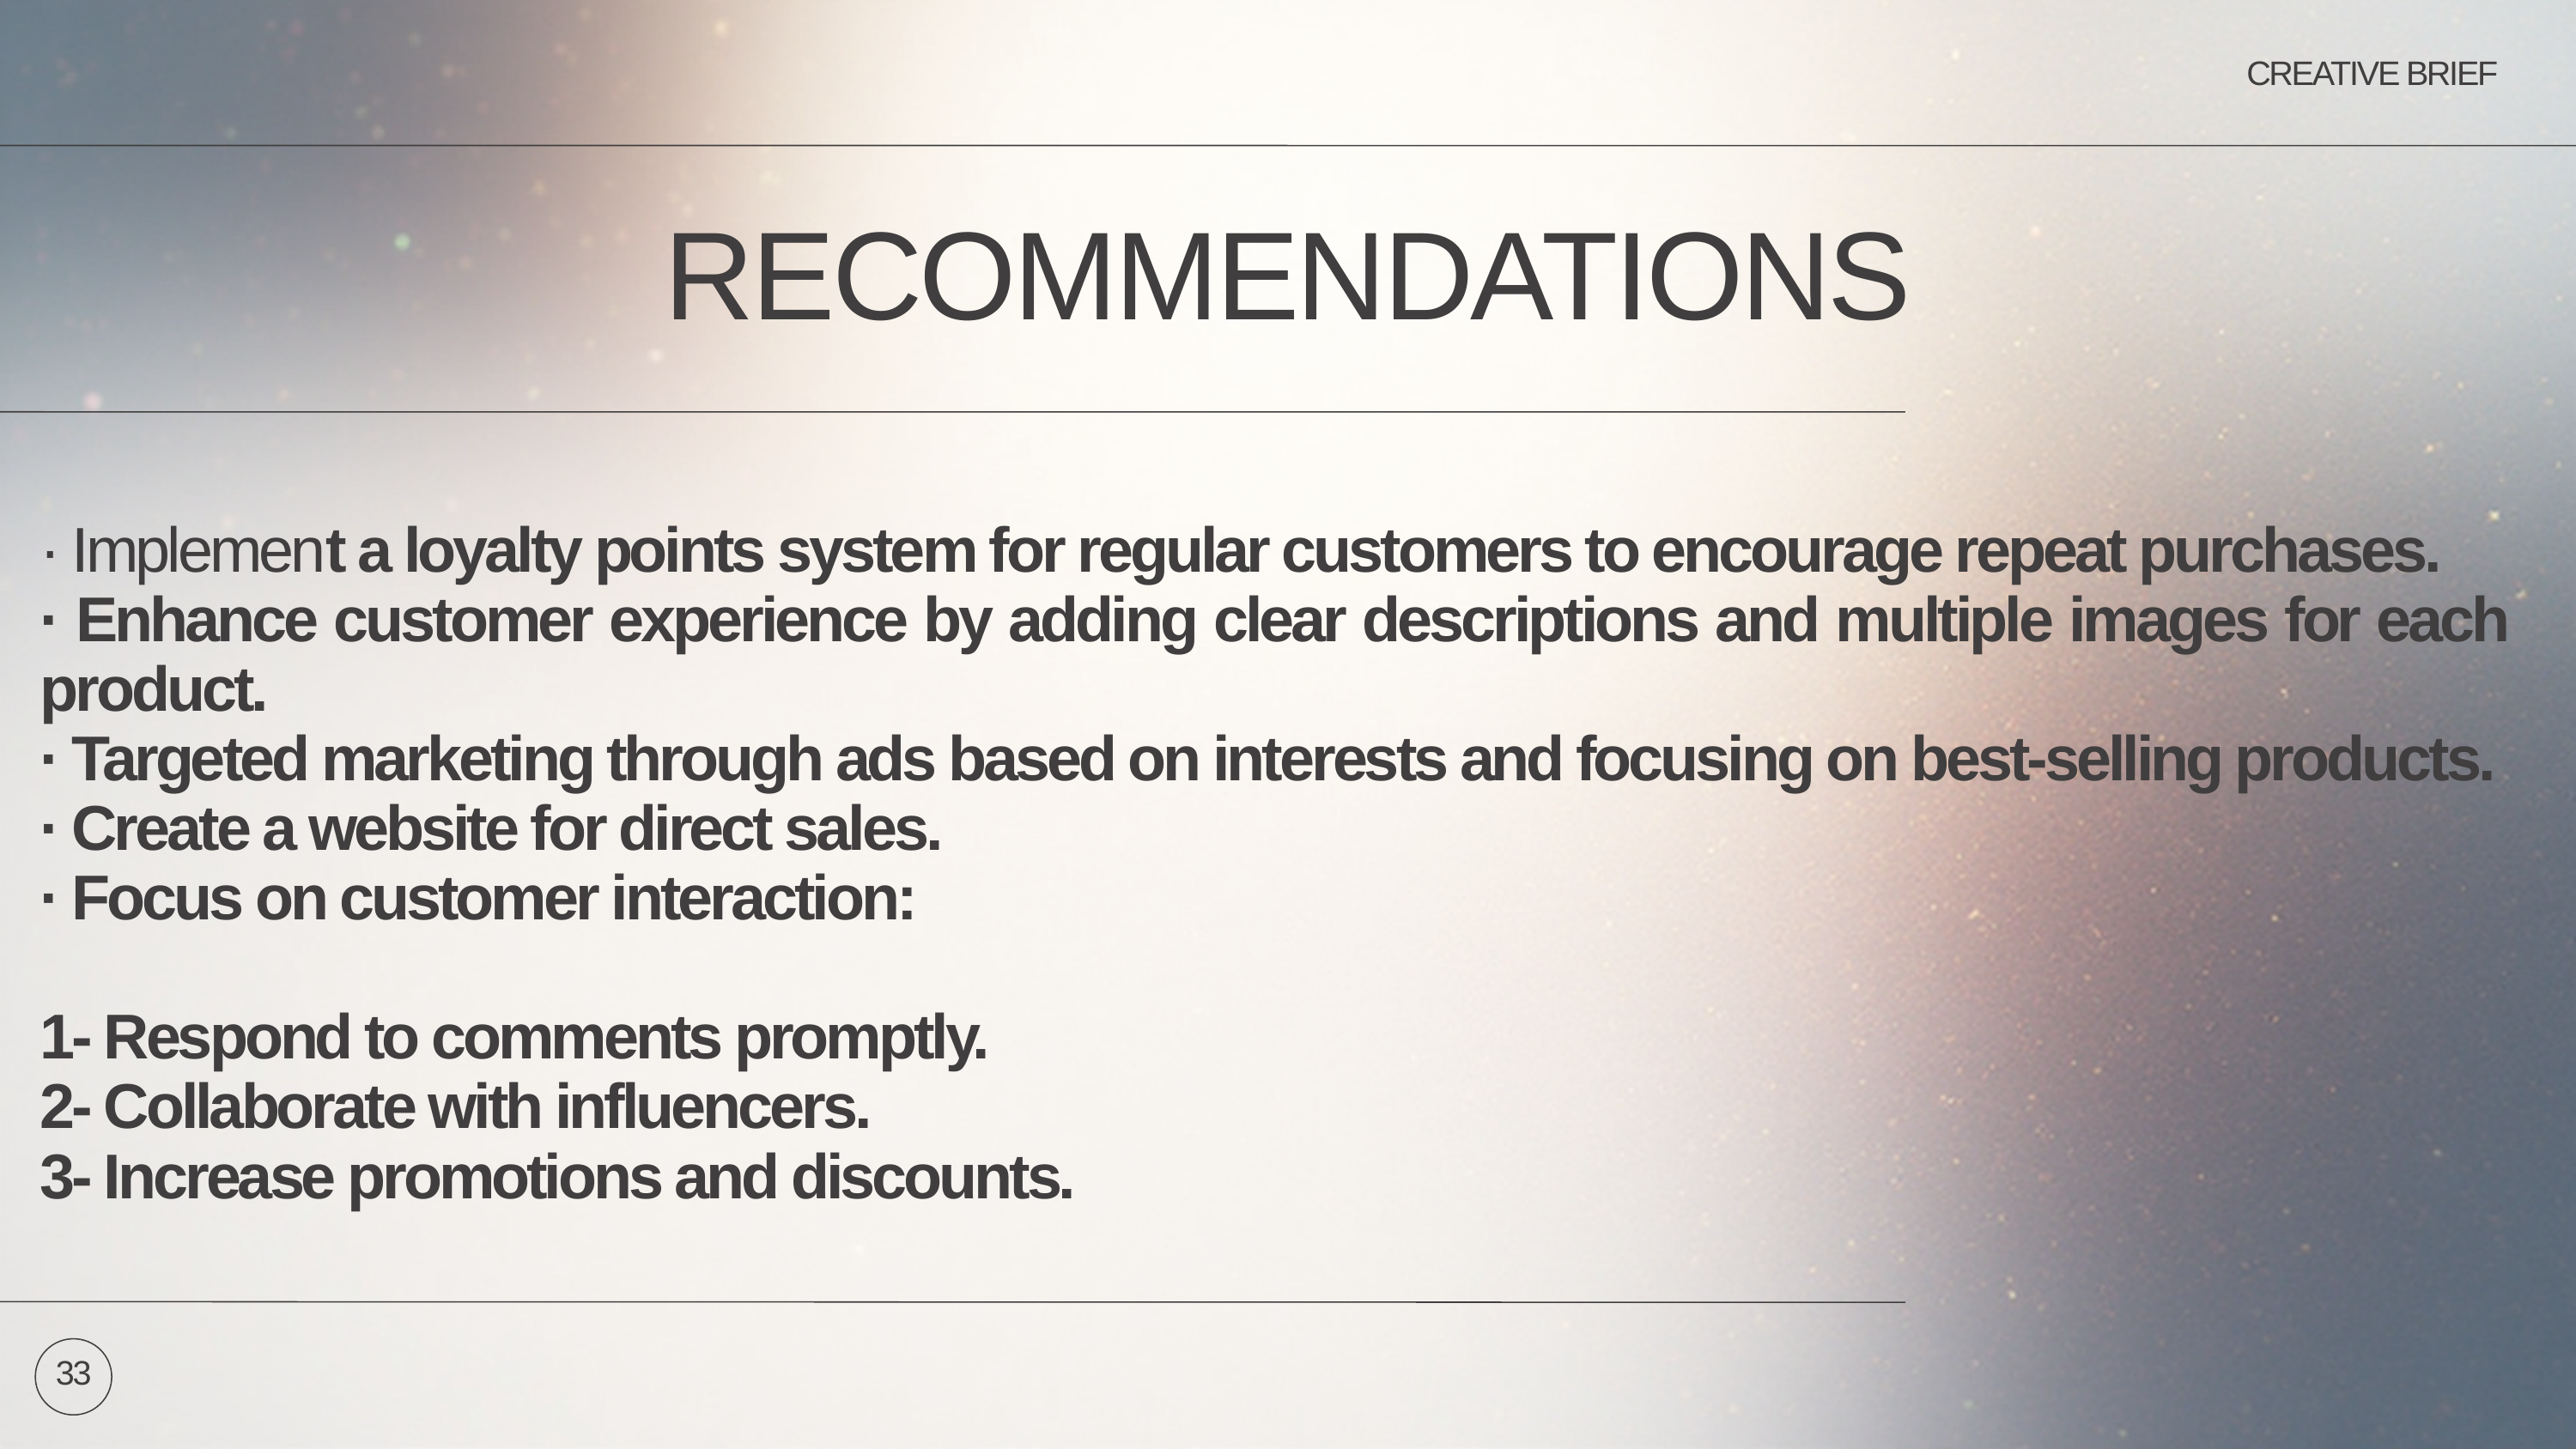

CREATIVE BRIEF

RECOMMENDATIONS

· Implement a loyalty points system for regular customers to encourage repeat purchases.
· Enhance customer experience by adding clear descriptions and multiple images for each product.
· Targeted marketing through ads based on interests and focusing on best-selling products.
· Create a website for direct sales.
· Focus on customer interaction:

1- Respond to comments promptly.
2- Collaborate with influencers.
3- Increase promotions and discounts.

33